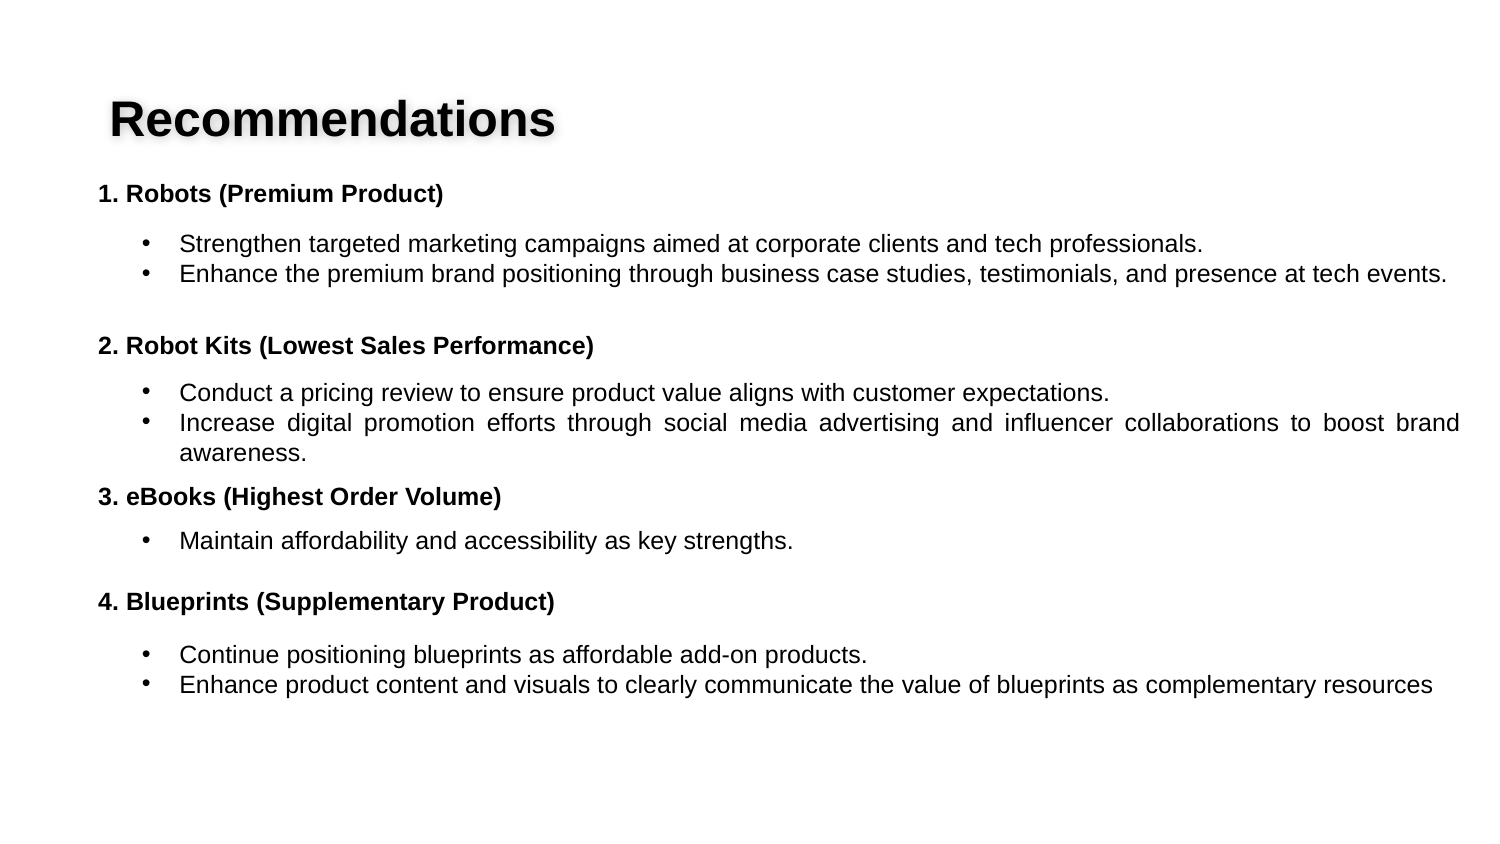

Recommendations
1. Robots (Premium Product)
Strengthen targeted marketing campaigns aimed at corporate clients and tech professionals.
Enhance the premium brand positioning through business case studies, testimonials, and presence at tech events.
2. Robot Kits (Lowest Sales Performance)
Conduct a pricing review to ensure product value aligns with customer expectations.
Increase digital promotion efforts through social media advertising and influencer collaborations to boost brand awareness.
3. eBooks (Highest Order Volume)
Maintain affordability and accessibility as key strengths.
4. Blueprints (Supplementary Product)
Continue positioning blueprints as affordable add-on products.
Enhance product content and visuals to clearly communicate the value of blueprints as complementary resources